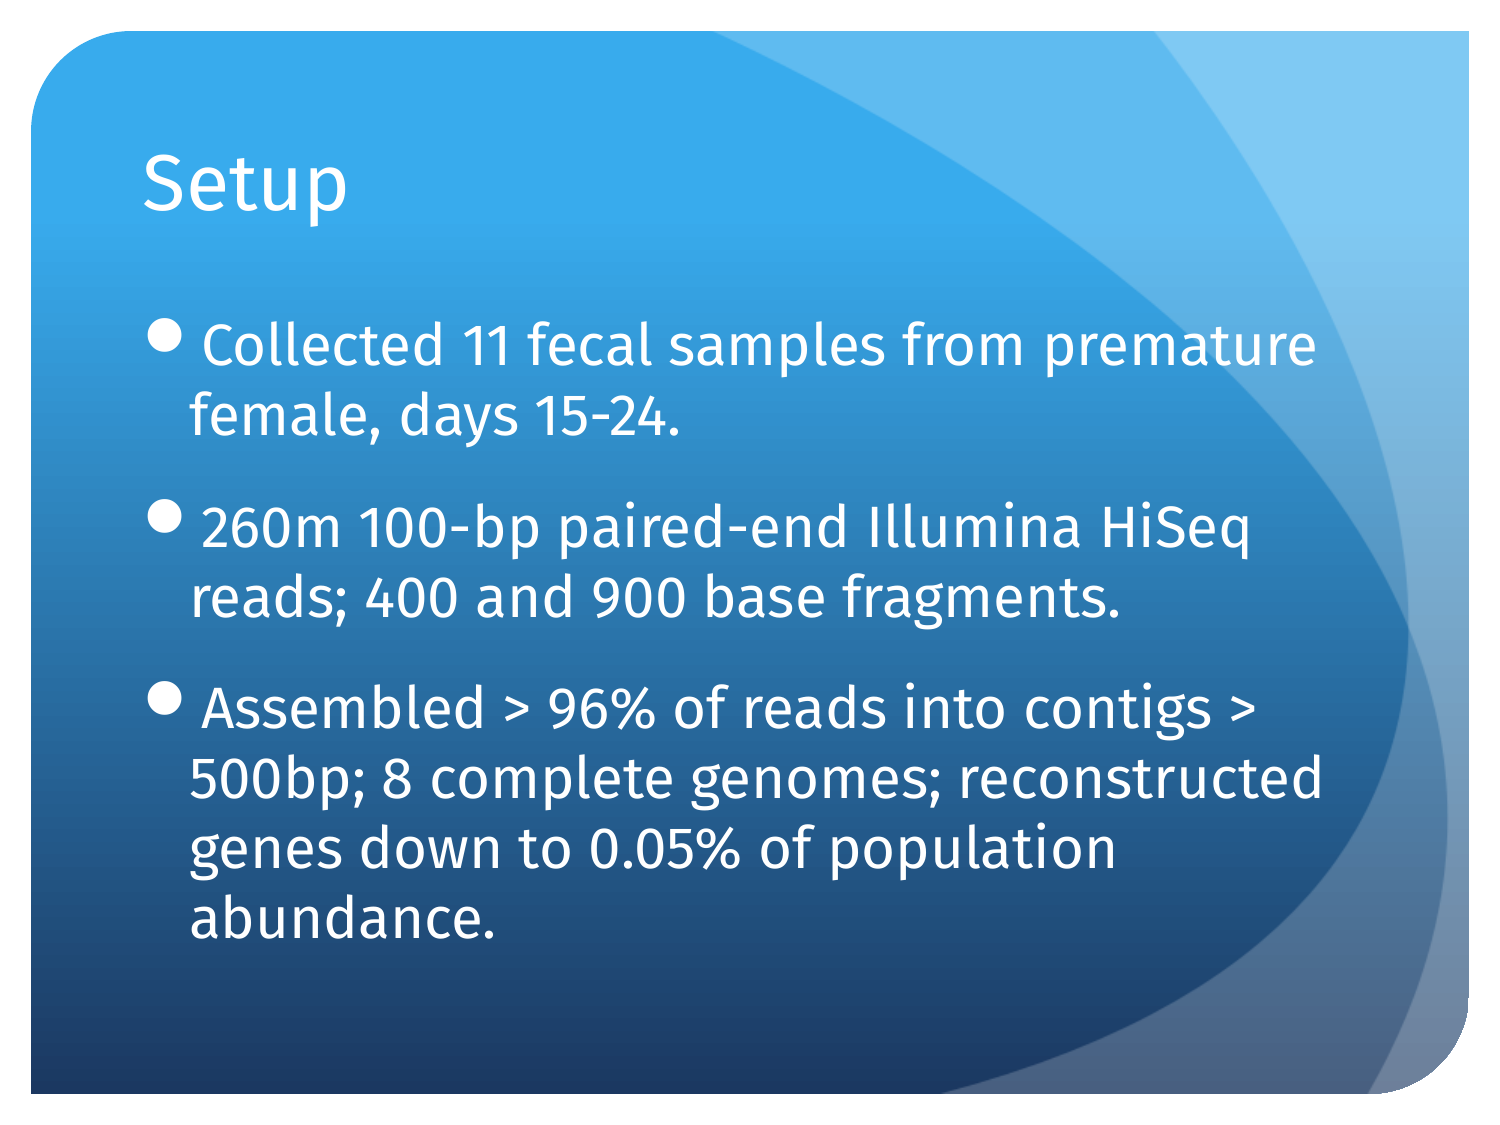

# Setup
Collected 11 fecal samples from premature female, days 15-24.
260m 100-bp paired-end Illumina HiSeq reads; 400 and 900 base fragments.
Assembled > 96% of reads into contigs > 500bp; 8 complete genomes; reconstructed genes down to 0.05% of population abundance.